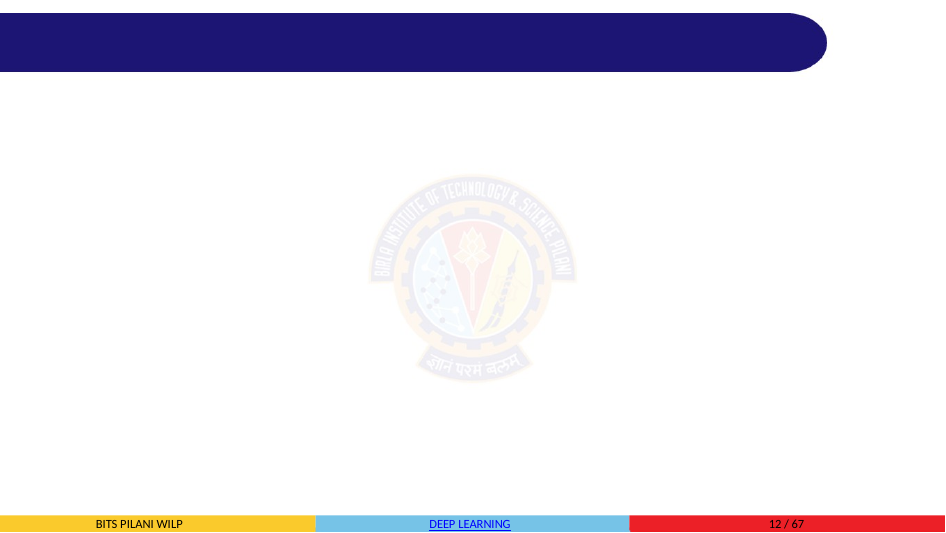

#
BITS Pilani WILP
Deep Learning
12 / 67